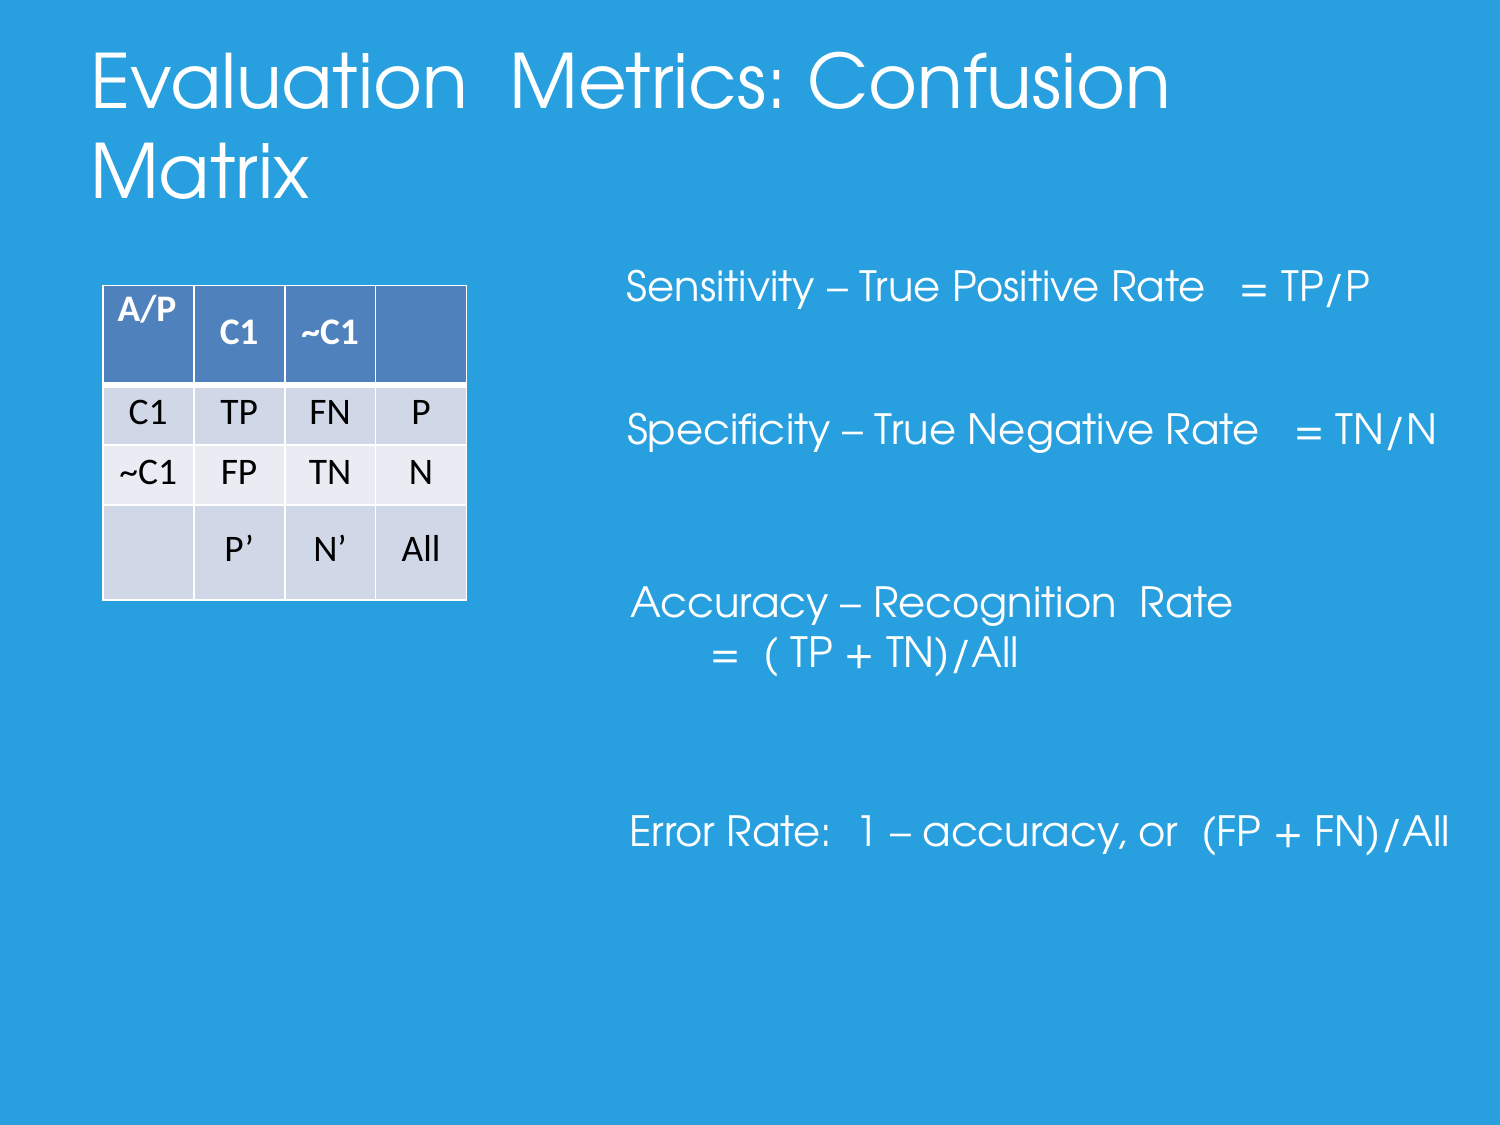

Evaluation  Metrics: Confusion Matrix
Sensitivity – True Positive Rate   = TP/P
| A/P | C1 | ~C1 |  |
| --- | --- | --- | --- |
| C1 | TP | FN | P |
| ~C1 | FP | TN | N |
|  | P’ | N’ | All |
Specificity – True Negative Rate   = TN/N
Accuracy – Recognition  Rate
       =  ( TP + TN)/All
Error Rate:  1 – accuracy, or  (FP + FN)/All